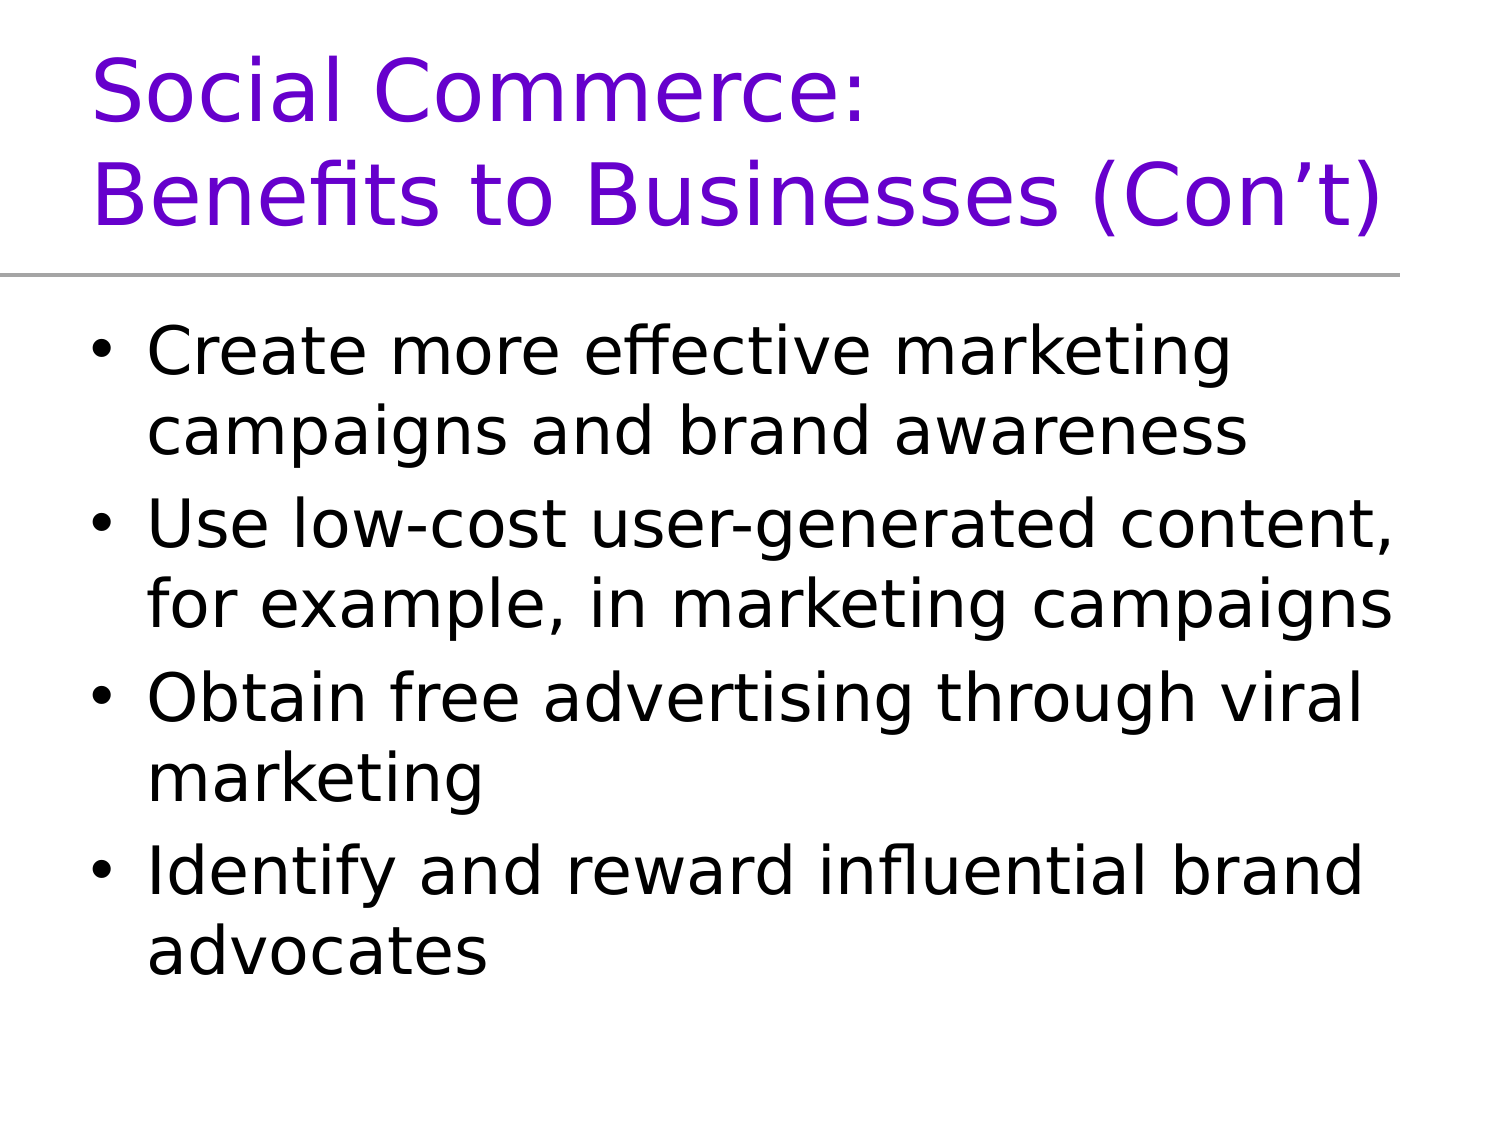

Social Commerce:
Benefits to Businesses (Con’t)
Create more effective marketing campaigns and brand awareness
Use low-cost user-generated content, for example, in marketing campaigns
Obtain free advertising through viral marketing
Identify and reward influential brand advocates